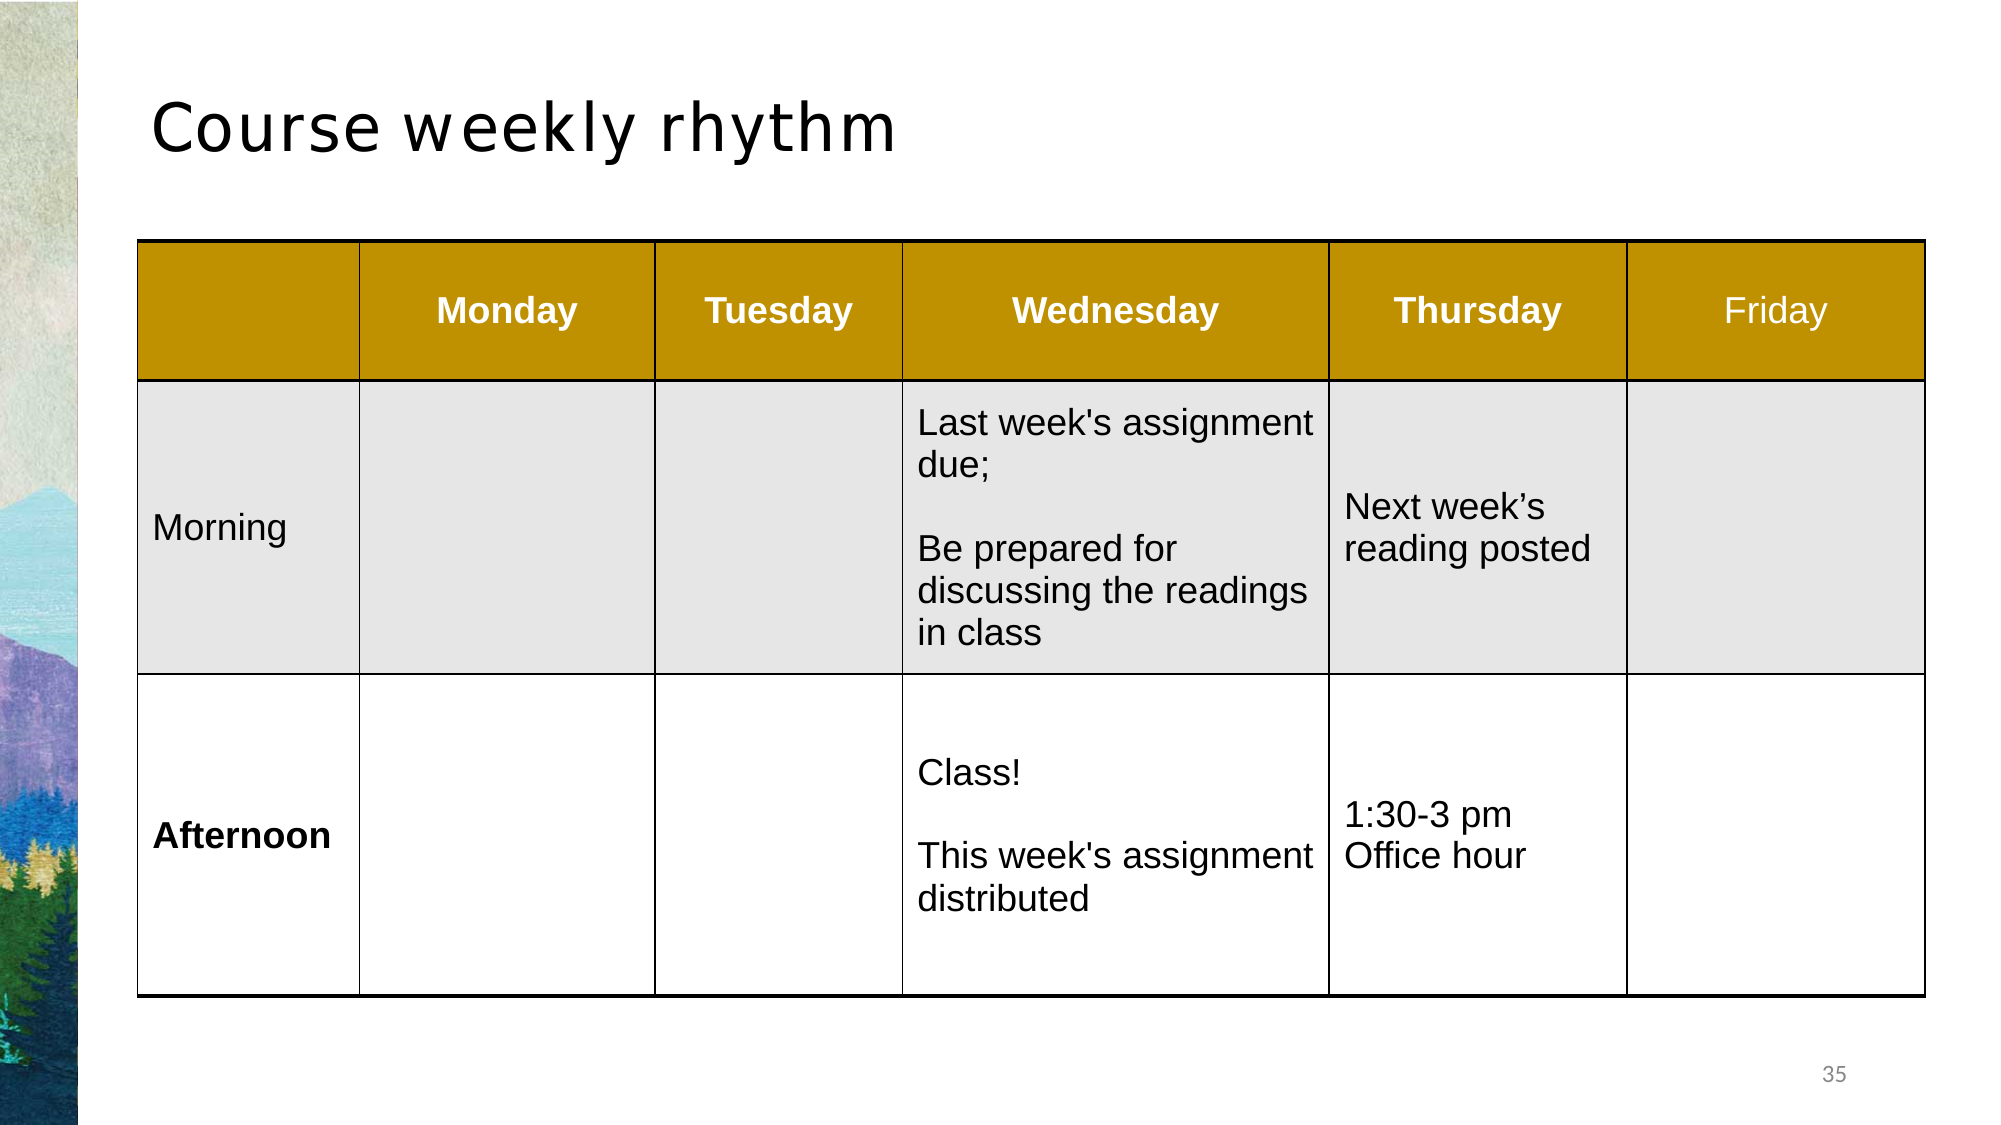

# Course weekly rhythm
|  | Monday | Tuesday | Wednesday | Thursday | Friday |
| --- | --- | --- | --- | --- | --- |
| Morning |  |  | Last week's assignment due; Be prepared for discussing the readings in class | Next week’s reading posted |  |
| Afternoon |  |  | Class! This week's assignment distributed | 1:30-3 pm Office hour |  |